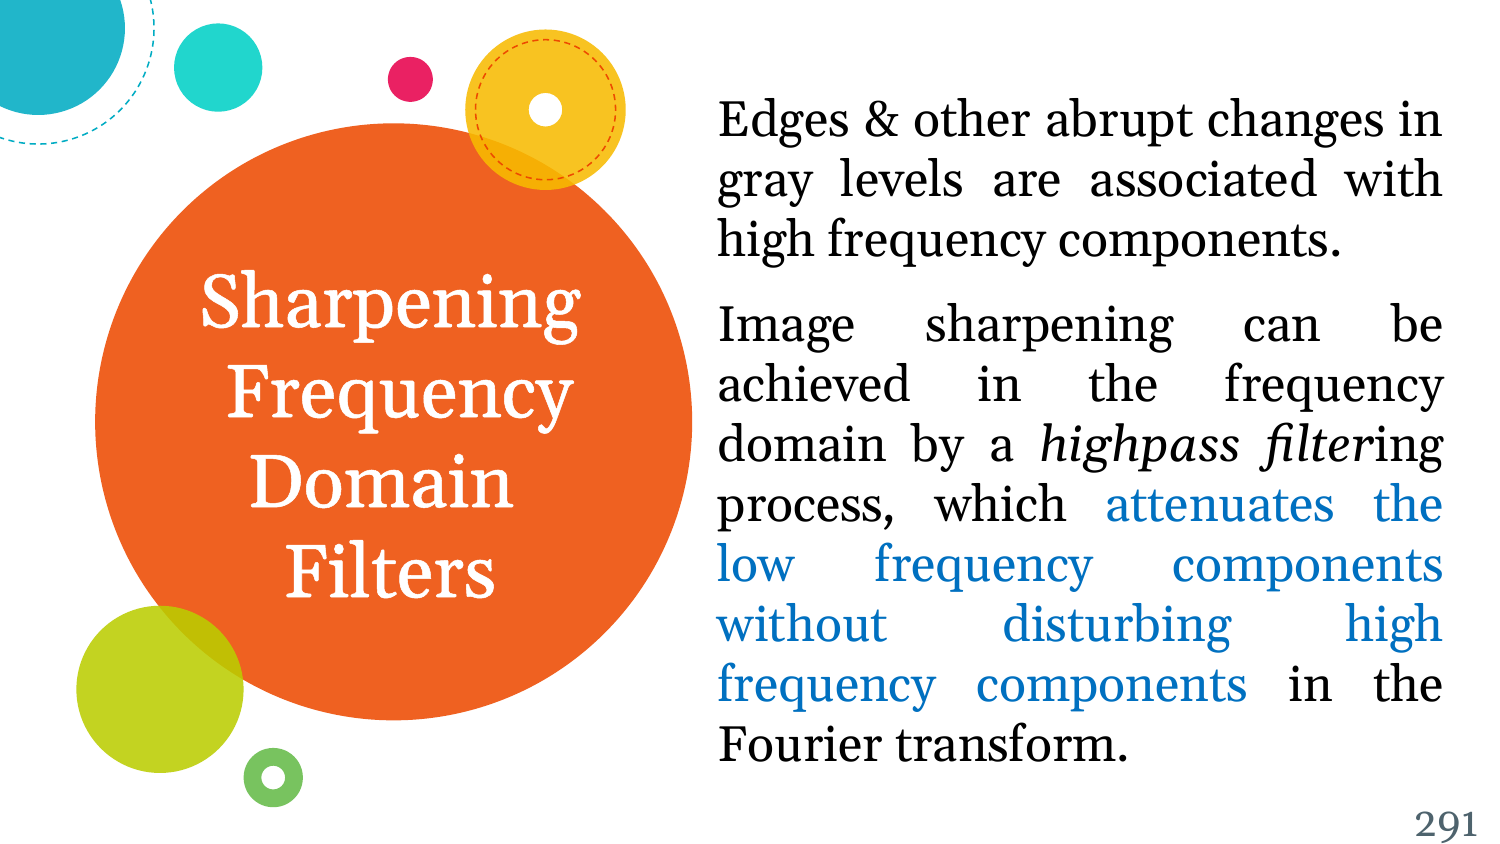

Edges & other abrupt changes in gray levels are associated with high frequency components.
Image sharpening can be achieved in the frequency domain by a highpass filtering process, which attenuates the low frequency components without disturbing high frequency components in the Fourier transform.
Sharpening
 Frequency Domain
Filters
291